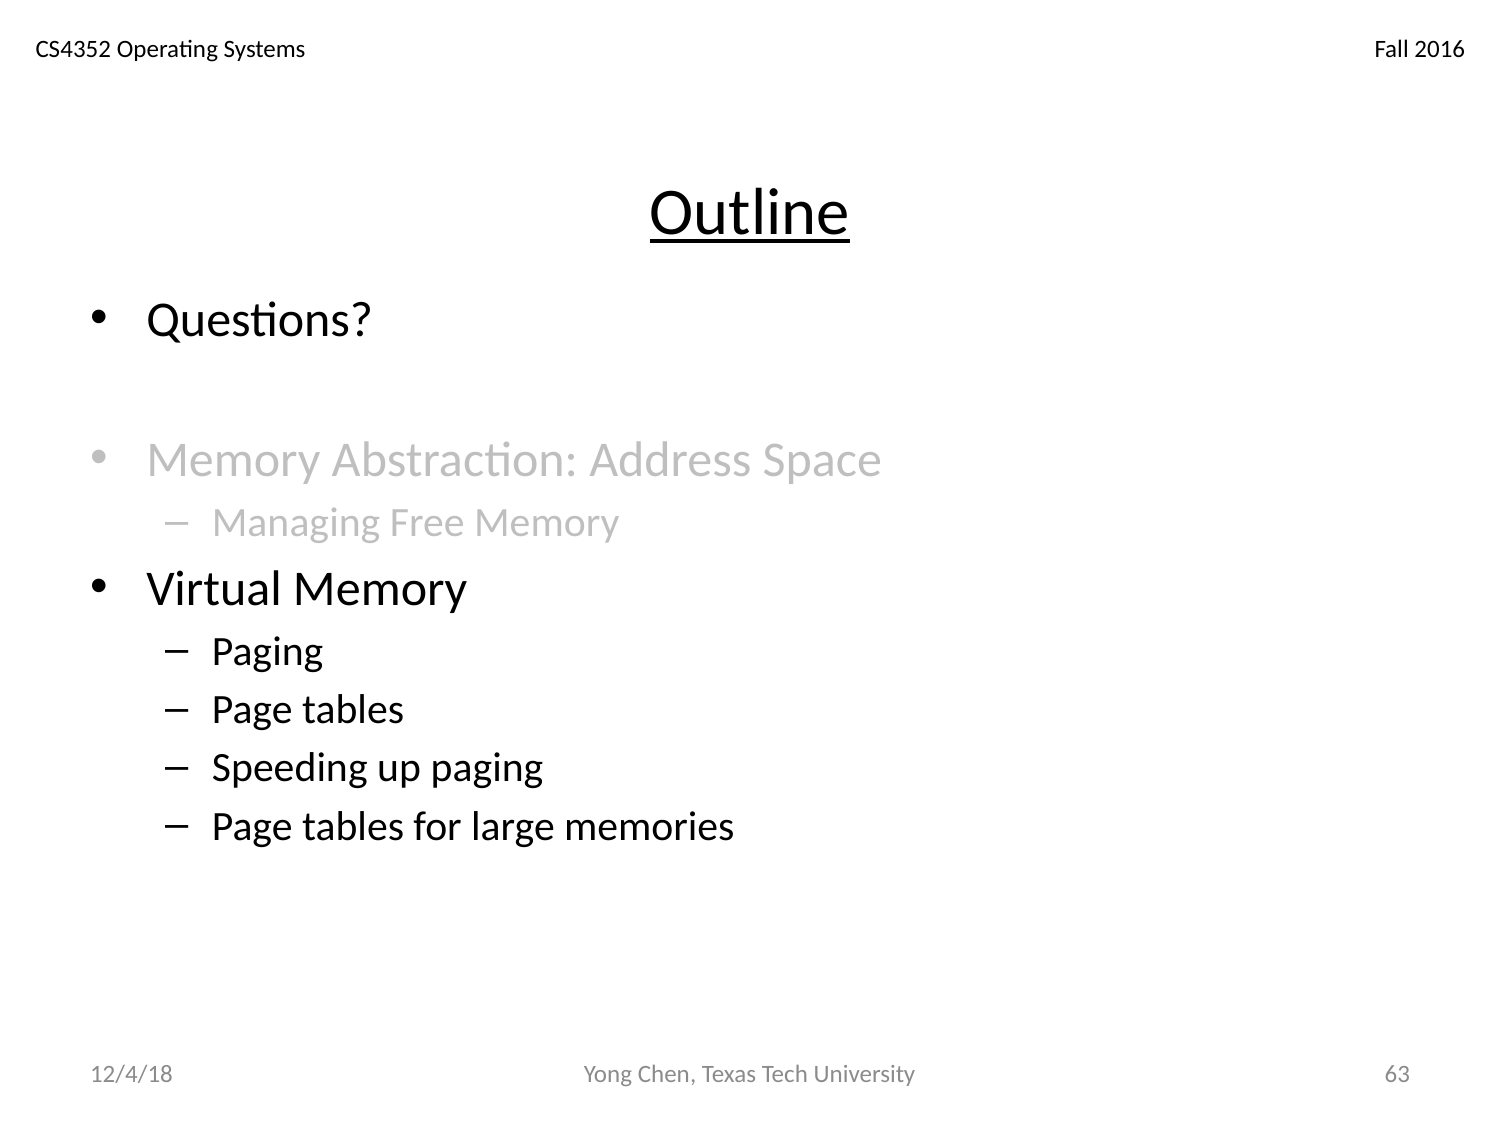

# Outline
Questions?

Memory Abstraction: Address Space
Managing Free Memory
Virtual Memory
Paging
Page tables
Speeding up paging
Page tables for large memories
12/4/18
Yong Chen, Texas Tech University
63